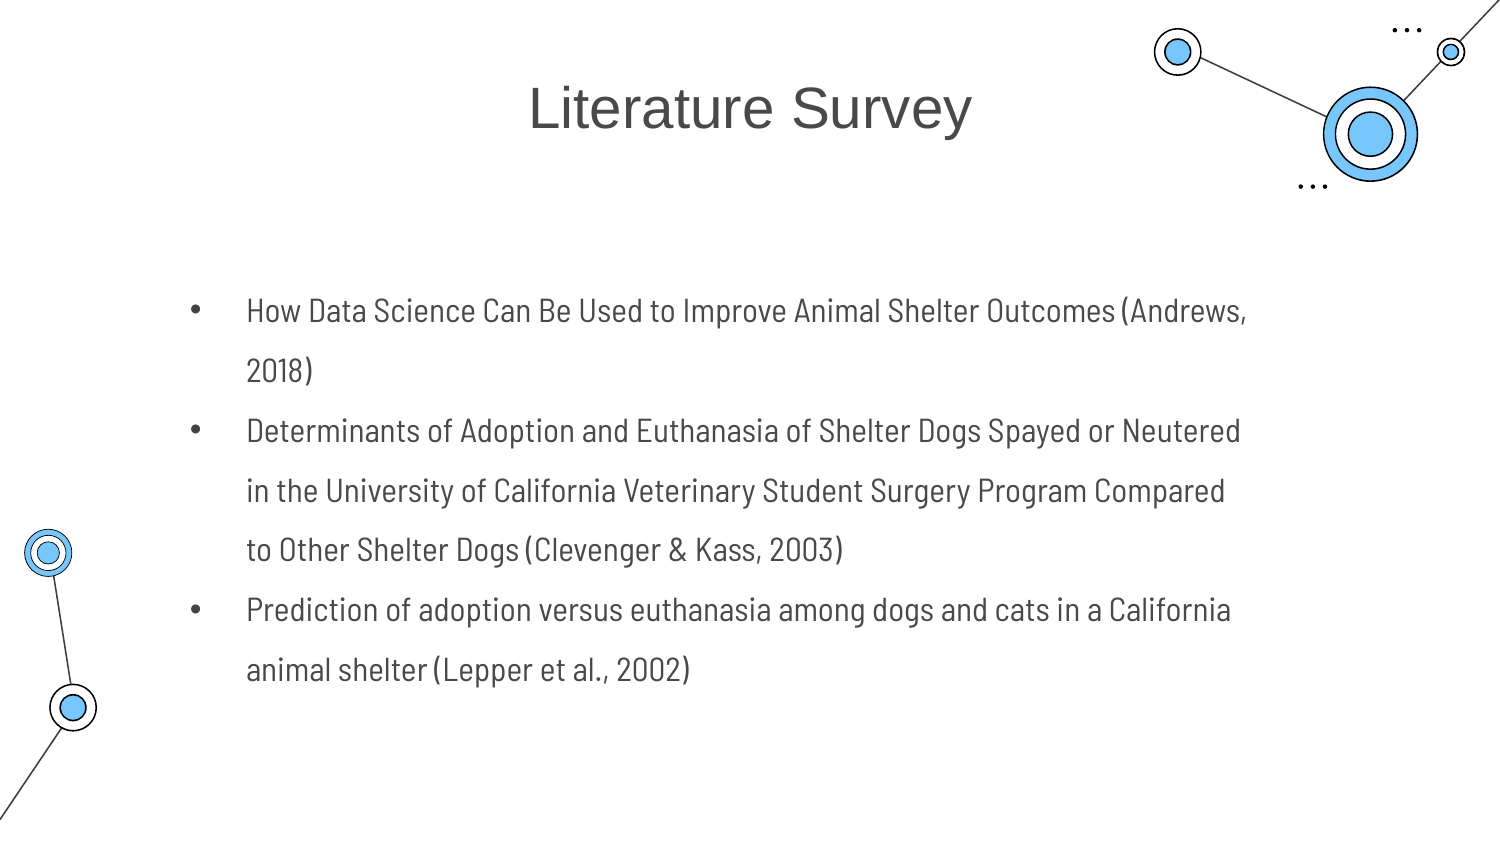

# Literature Survey
How Data Science Can Be Used to Improve Animal Shelter Outcomes (Andrews, 2018)
Determinants of Adoption and Euthanasia of Shelter Dogs Spayed or Neutered in the University of California Veterinary Student Surgery Program Compared to Other Shelter Dogs (Clevenger & Kass, 2003)
Prediction of adoption versus euthanasia among dogs and cats in a California animal shelter (Lepper et al., 2002)